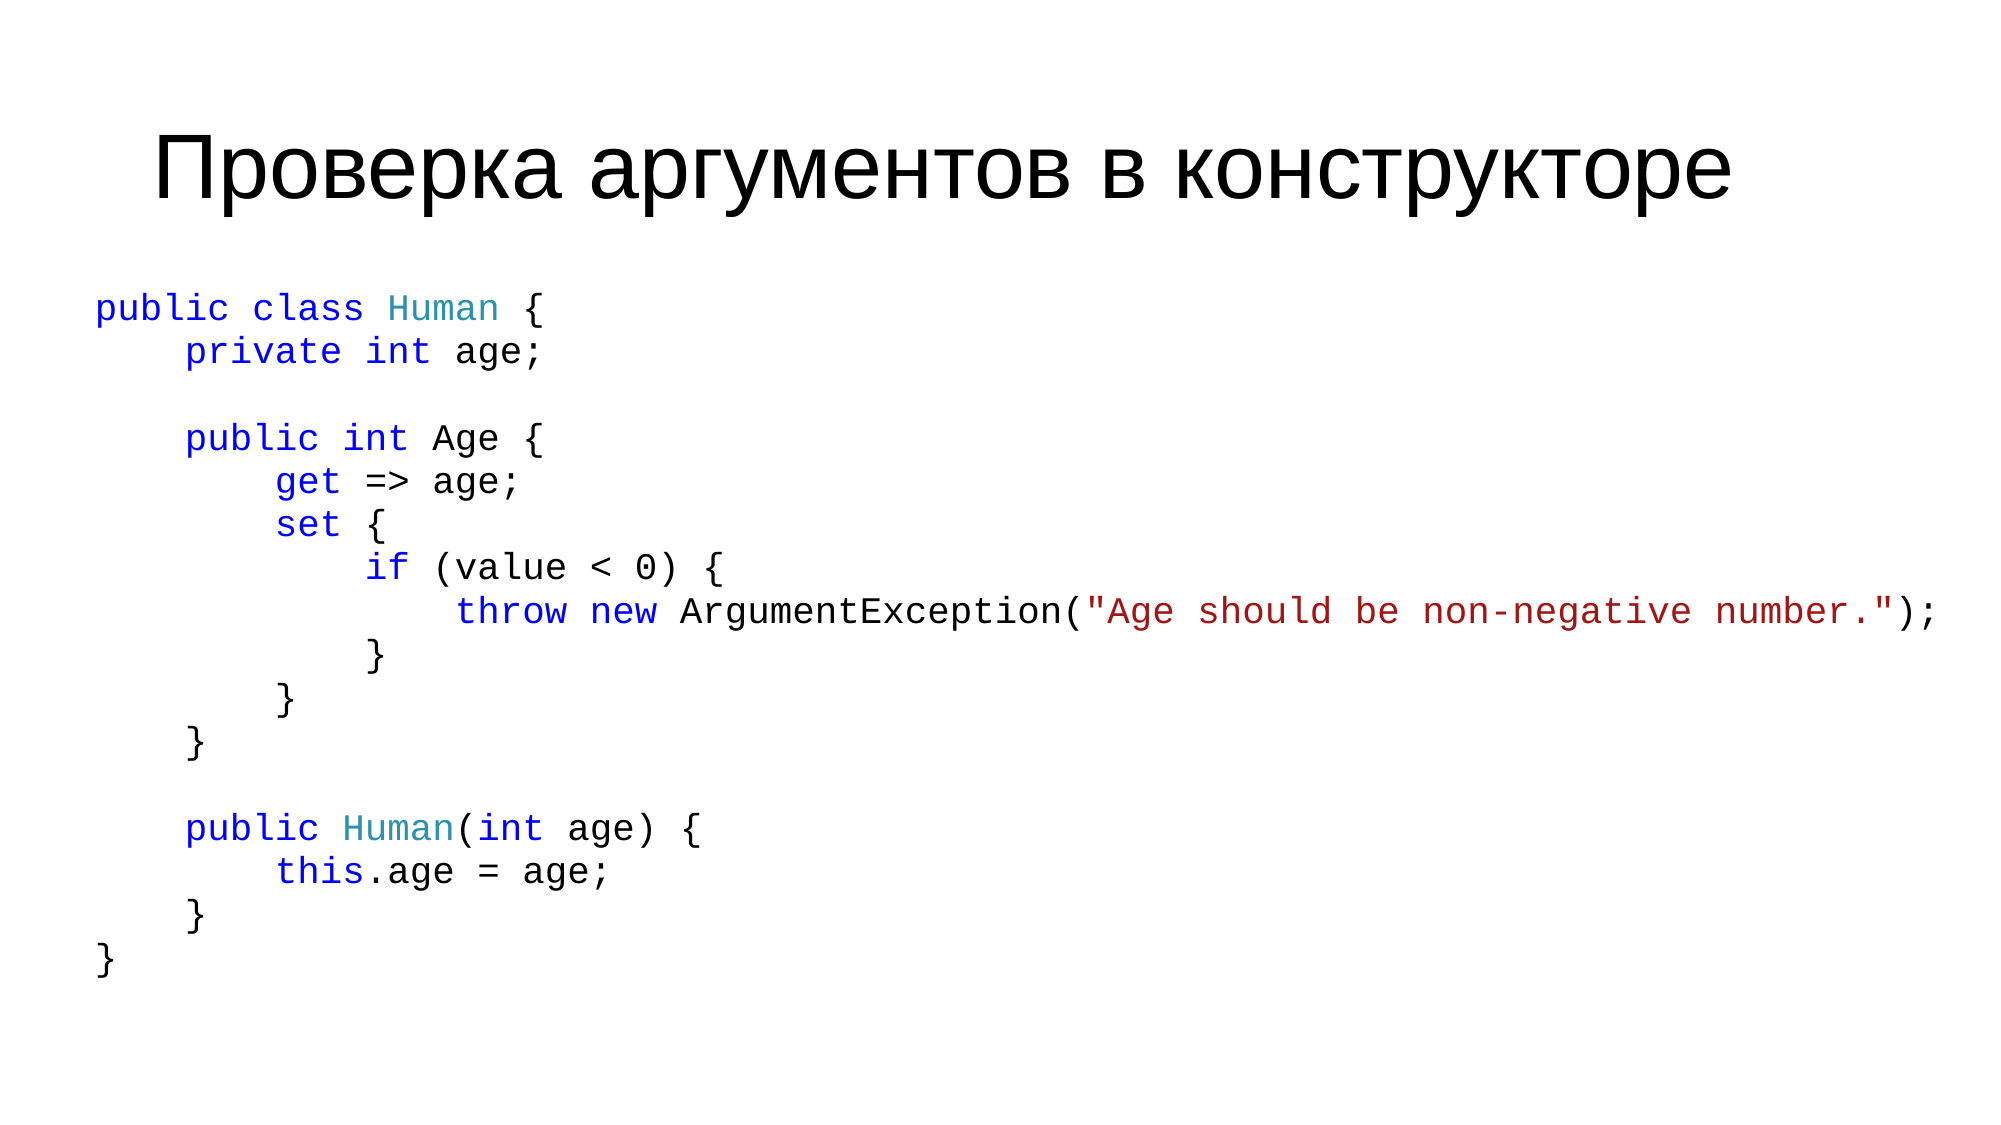

# Проверка аргументов в конструкторе
public class Human {
    private int age;

    public int Age {
        get => age;
        set {
            if (value < 0) {
                throw new ArgumentException("Age should be non-negative number.");
            }
        }
    }

    public Human(int age) {
        this.age = age;
    }
}